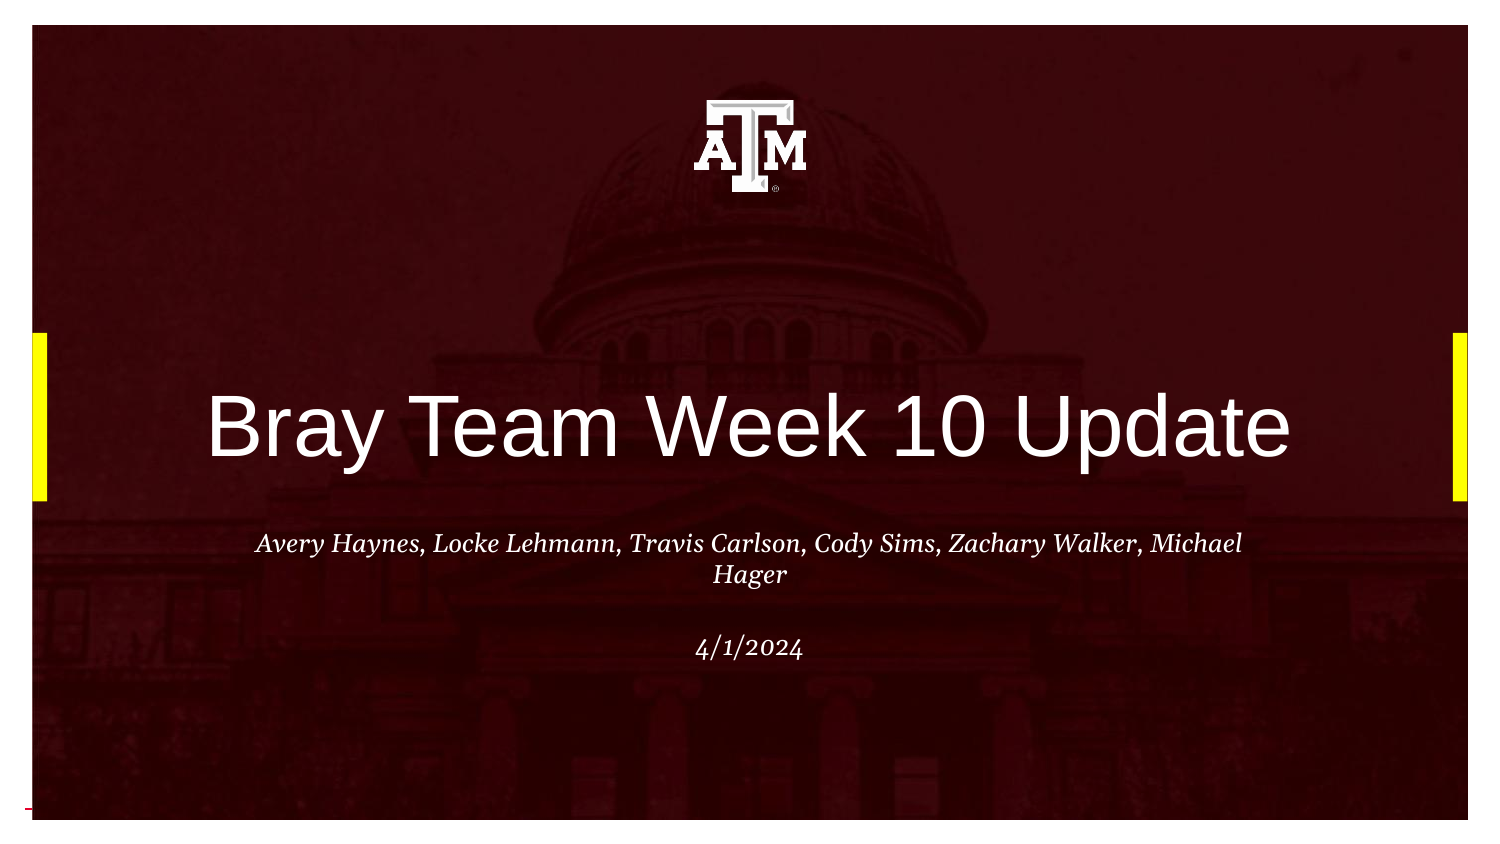

# Bray Team Week 10 Update
Avery Haynes, Locke Lehmann, Travis Carlson, Cody Sims, Zachary Walker, Michael Hager

4/1/2024